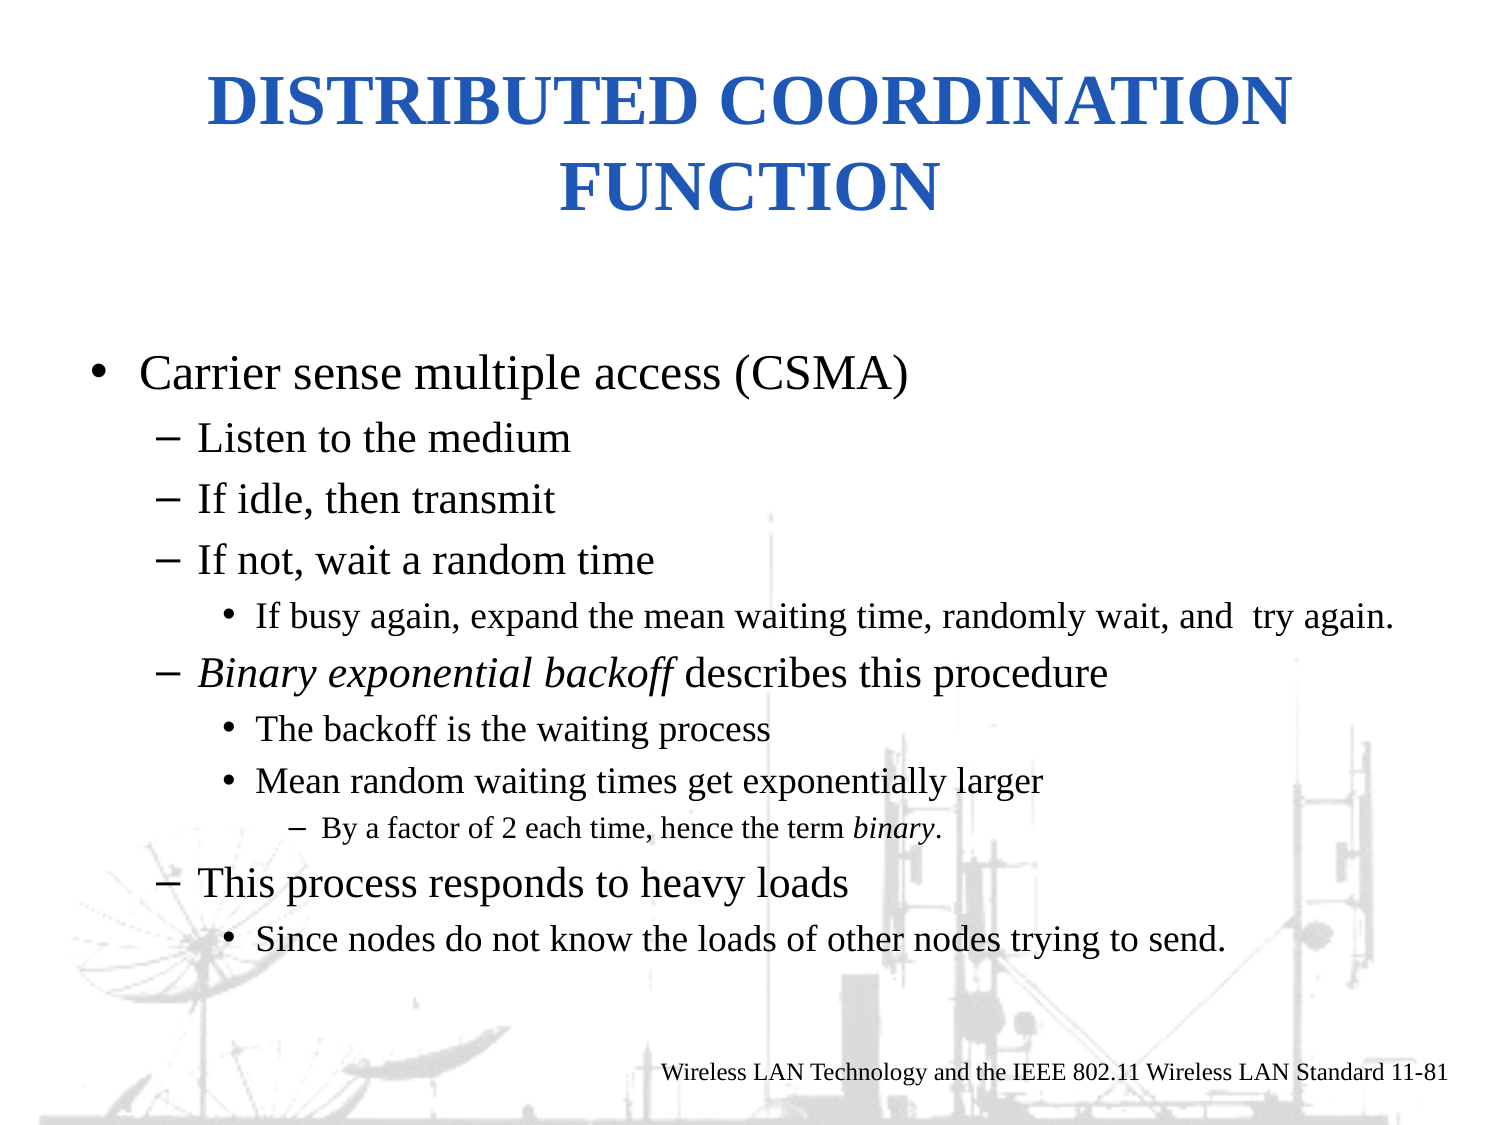

# Distributed coordination function

Carrier sense multiple access (CSMA)
Listen to the medium
If idle, then transmit
If not, wait a random time
If busy again, expand the mean waiting time, randomly wait, and  try again.
Binary exponential backoff describes this procedure
The backoff is the waiting process
Mean random waiting times get exponentially larger
By a factor of 2 each time, hence the term binary.
This process responds to heavy loads
Since nodes do not know the loads of other nodes trying to send.
Wireless LAN Technology and the IEEE 802.11 Wireless LAN Standard 11-81